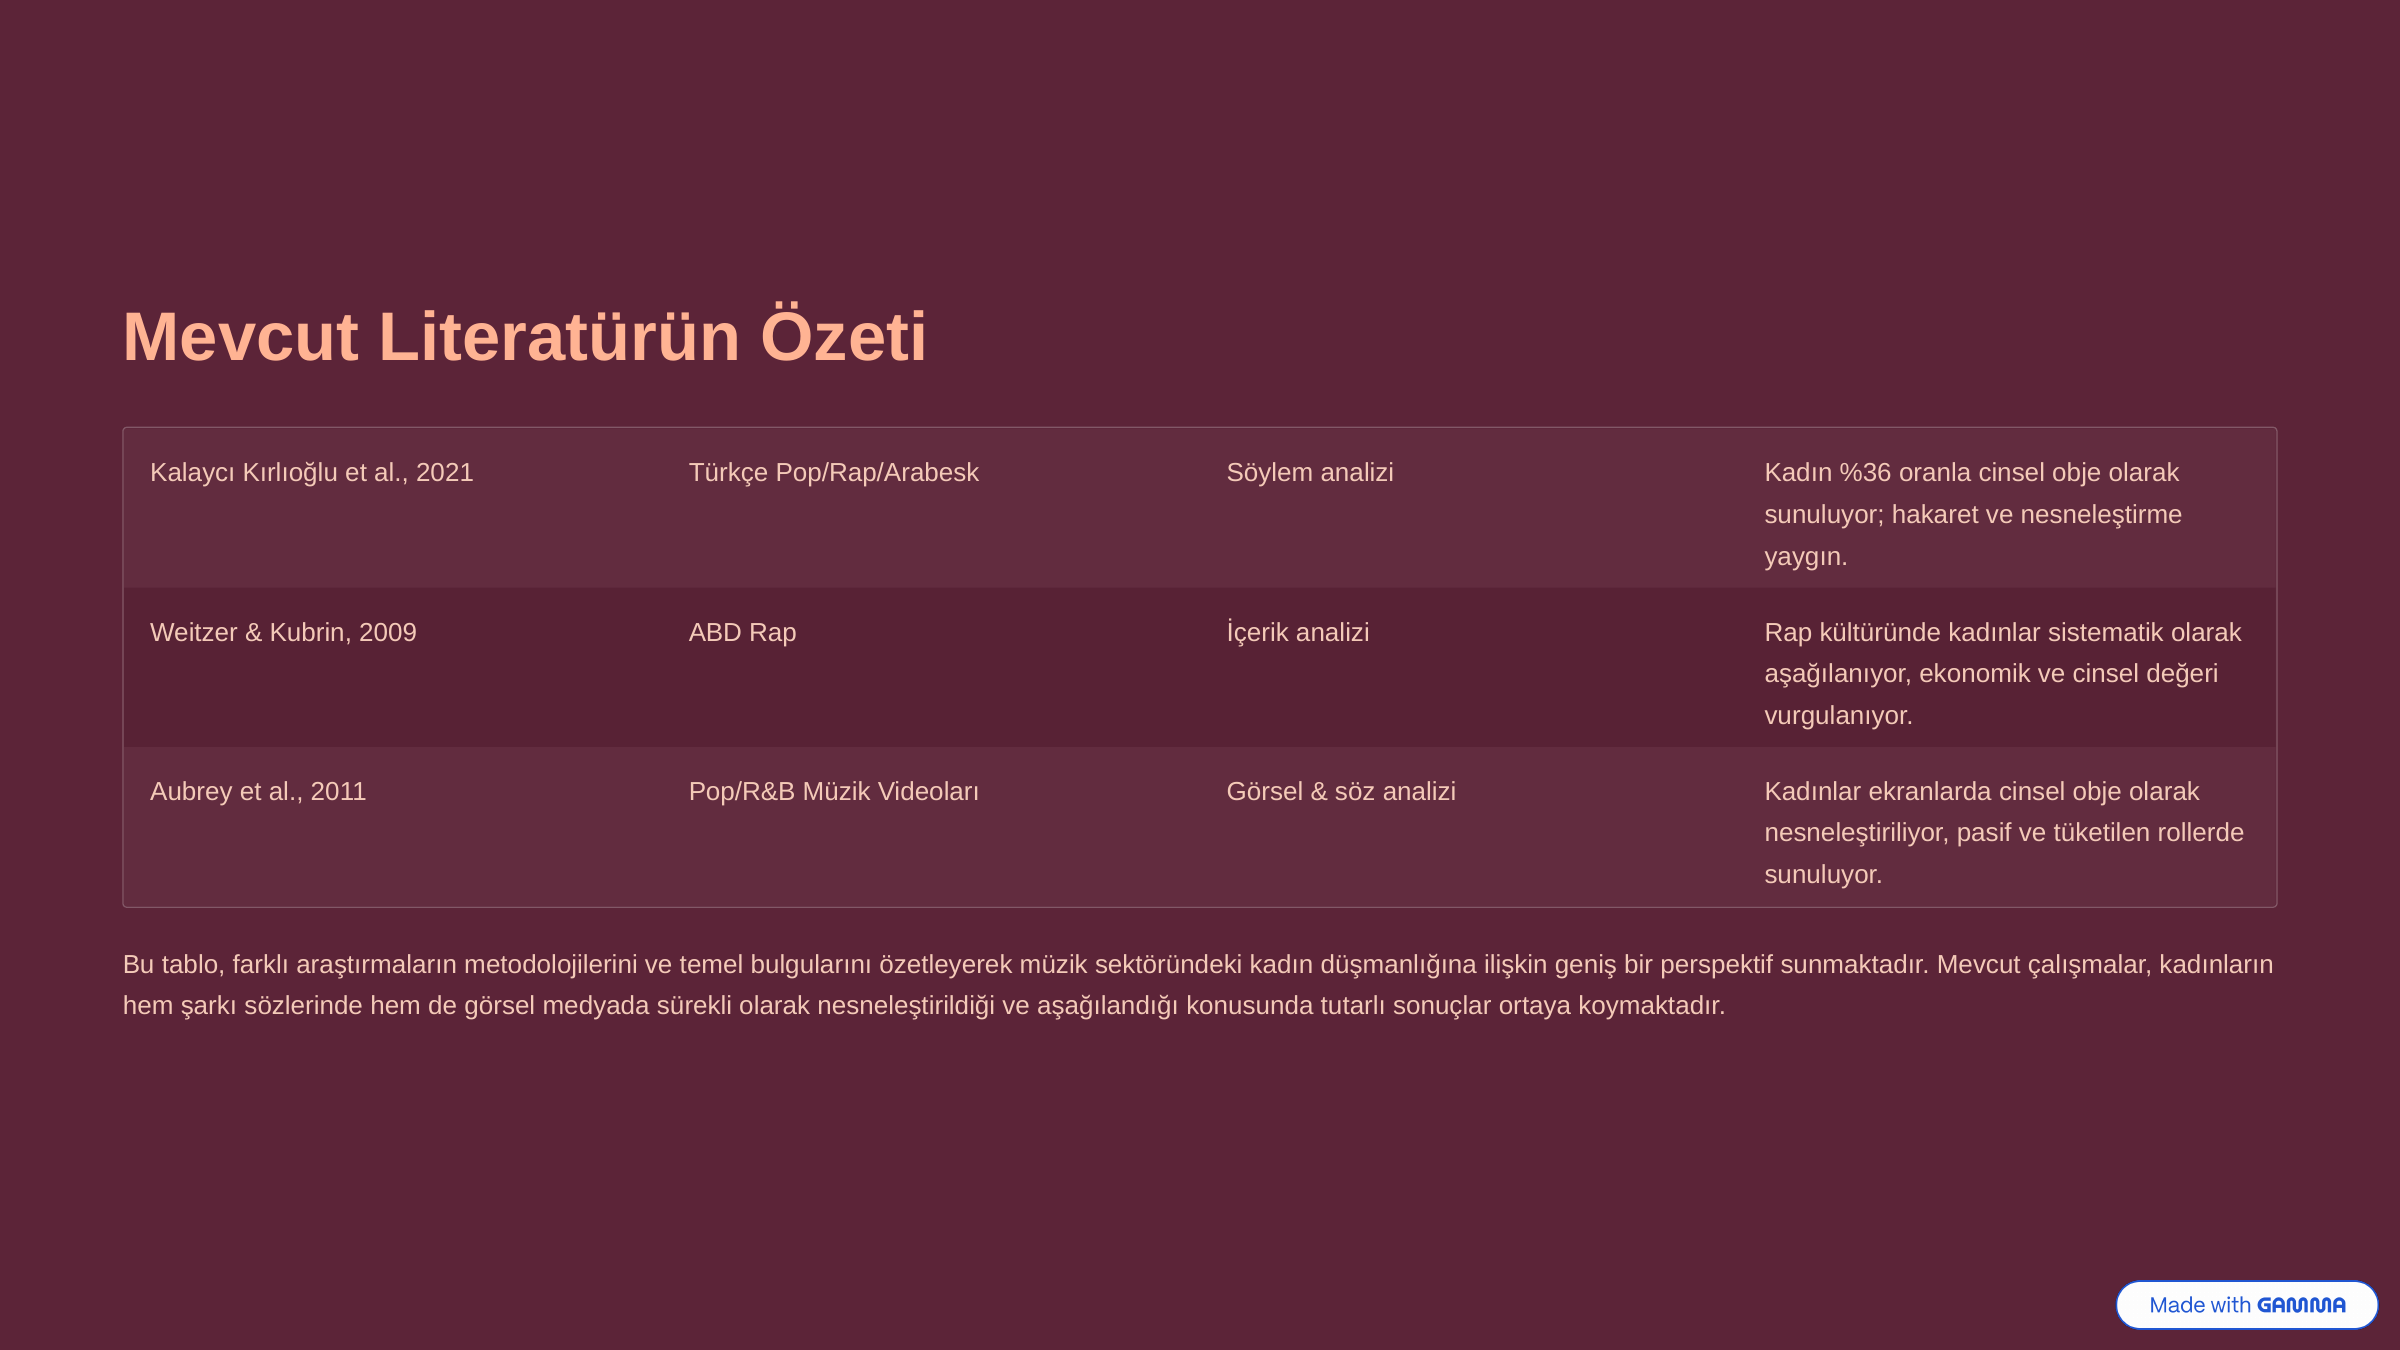

Mevcut Literatürün Özeti

Kalaycı Kırlıoğlu et al., 2021
Türkçe Pop/Rap/Arabesk
Söylem analizi
Kadın %36 oranla cinsel obje olarak sunuluyor; hakaret ve nesneleştirme yaygın.

Weitzer & Kubrin, 2009
ABD Rap
İçerik analizi
Rap kültüründe kadınlar sistematik olarak aşağılanıyor, ekonomik ve cinsel değeri vurgulanıyor.

Aubrey et al., 2011
Pop/R&B Müzik Videoları
Görsel & söz analizi
Kadınlar ekranlarda cinsel obje olarak nesneleştiriliyor, pasif ve tüketilen rollerde sunuluyor.
Bu tablo, farklı araştırmaların metodolojilerini ve temel bulgularını özetleyerek müzik sektöründeki kadın düşmanlığına ilişkin geniş bir perspektif sunmaktadır. Mevcut çalışmalar, kadınların hem şarkı sözlerinde hem de görsel medyada sürekli olarak nesneleştirildiği ve aşağılandığı konusunda tutarlı sonuçlar ortaya koymaktadır.